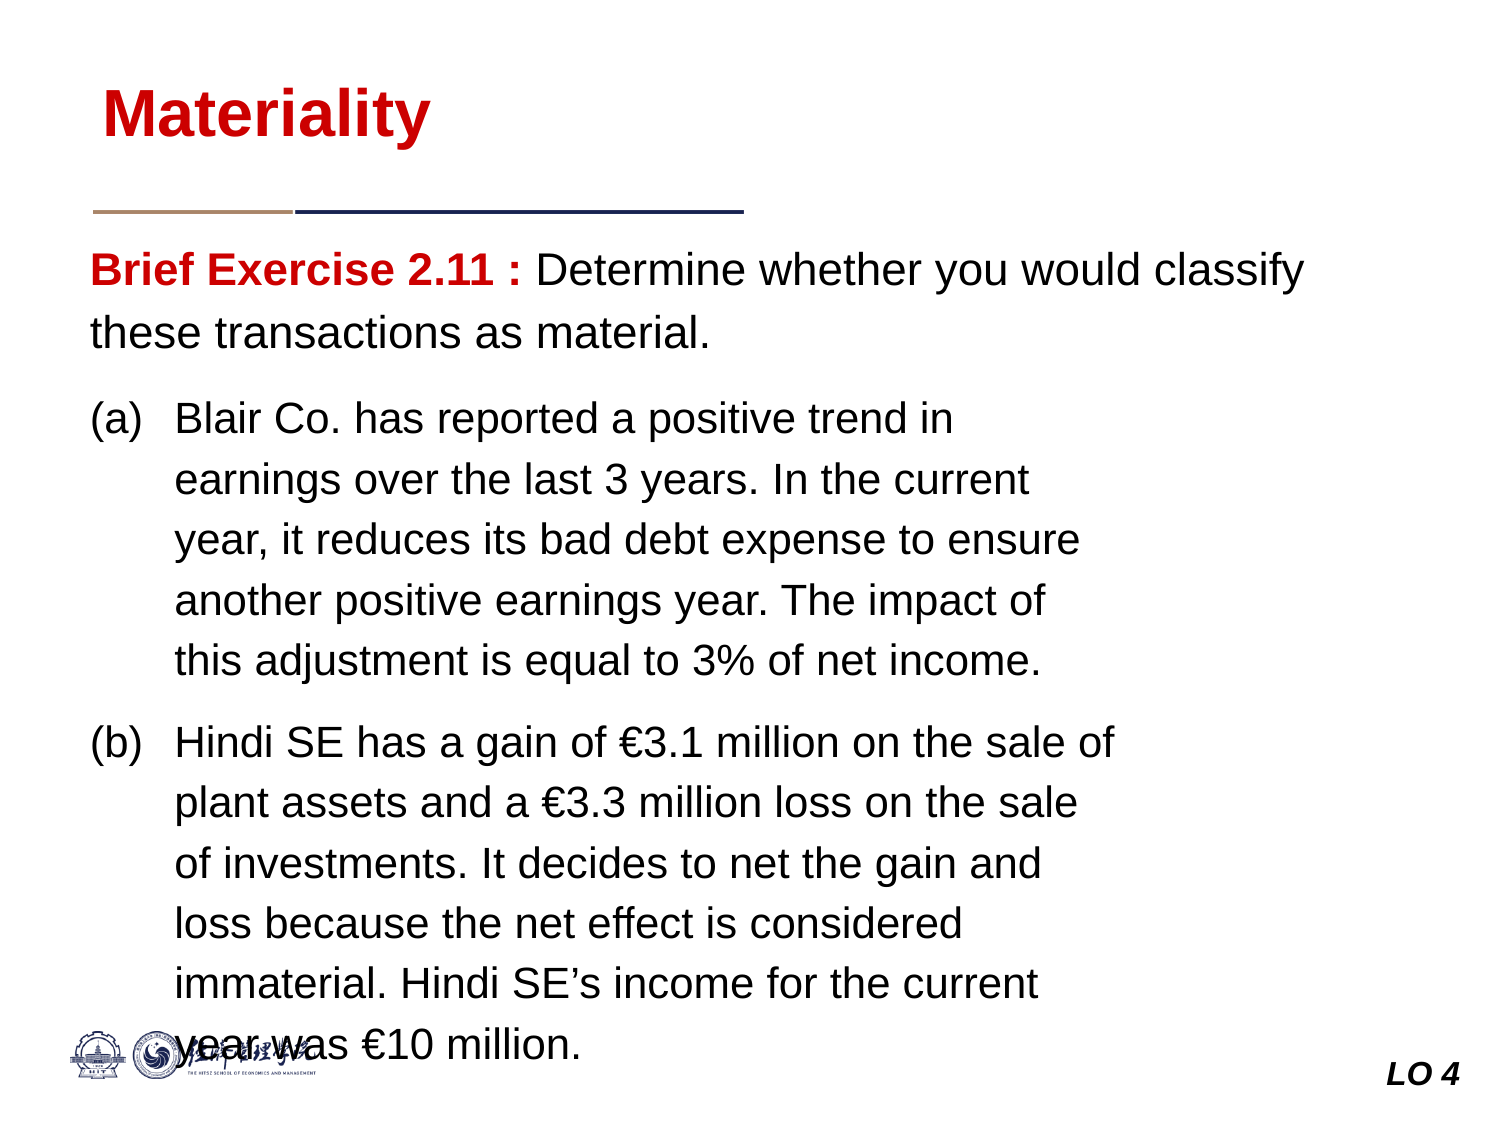

Materiality
Brief Exercise 2.11 : Determine whether you would classify these transactions as material.
Blair Co. has reported a positive trend in earnings over the last 3 years. In the current year, it reduces its bad debt expense to ensure another positive earnings year. The impact of this adjustment is equal to 3% of net income.
Hindi SE has a gain of €3.1 million on the sale of plant assets and a €3.3 million loss on the sale of investments. It decides to net the gain and loss because the net eﬀect is considered immaterial. Hindi SE’s income for the current year was €10 million.
LO 4